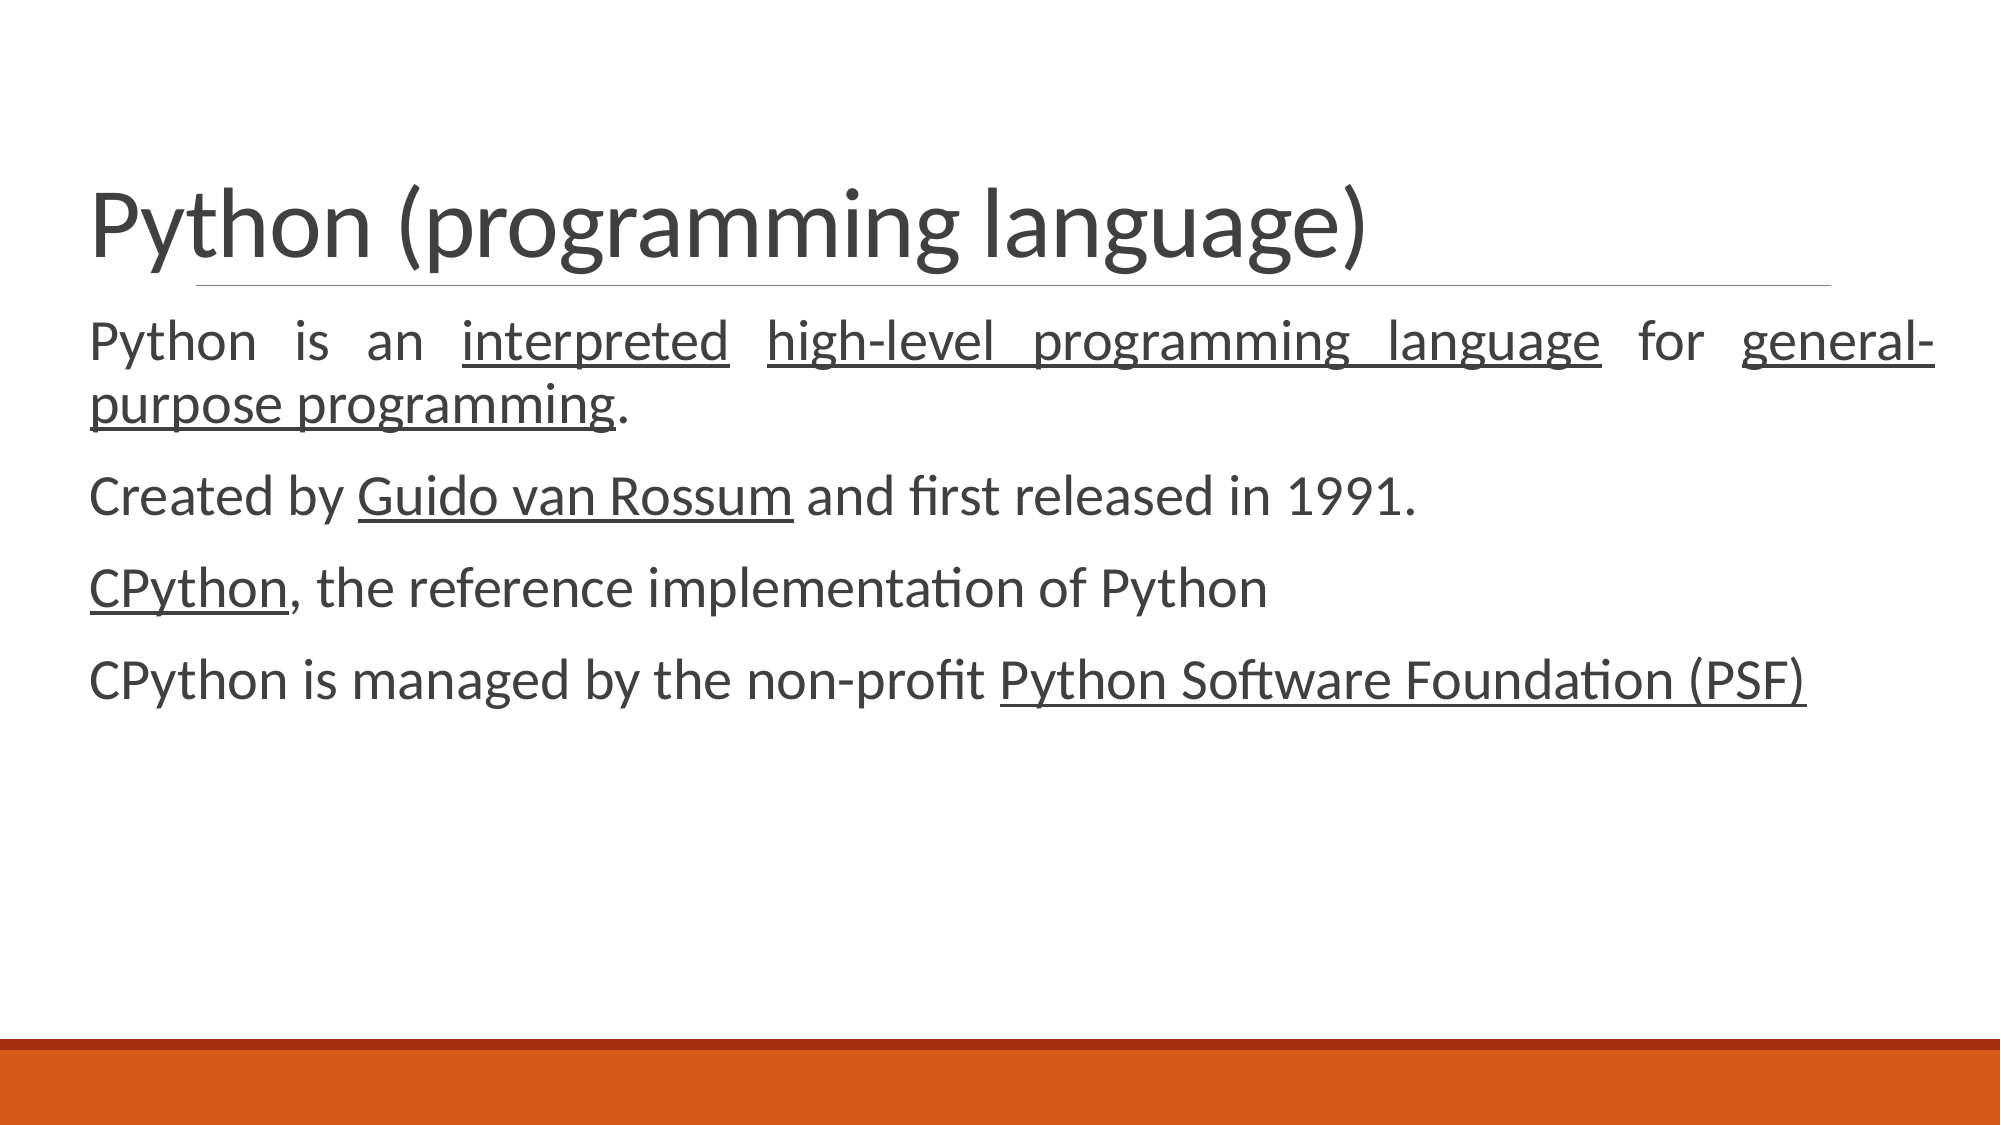

# Python (programming language)
Python is an interpreted high-level programming language for general-purpose programming.
Created by Guido van Rossum and first released in 1991.
CPython, the reference implementation of Python
CPython is managed by the non-profit Python Software Foundation (PSF)